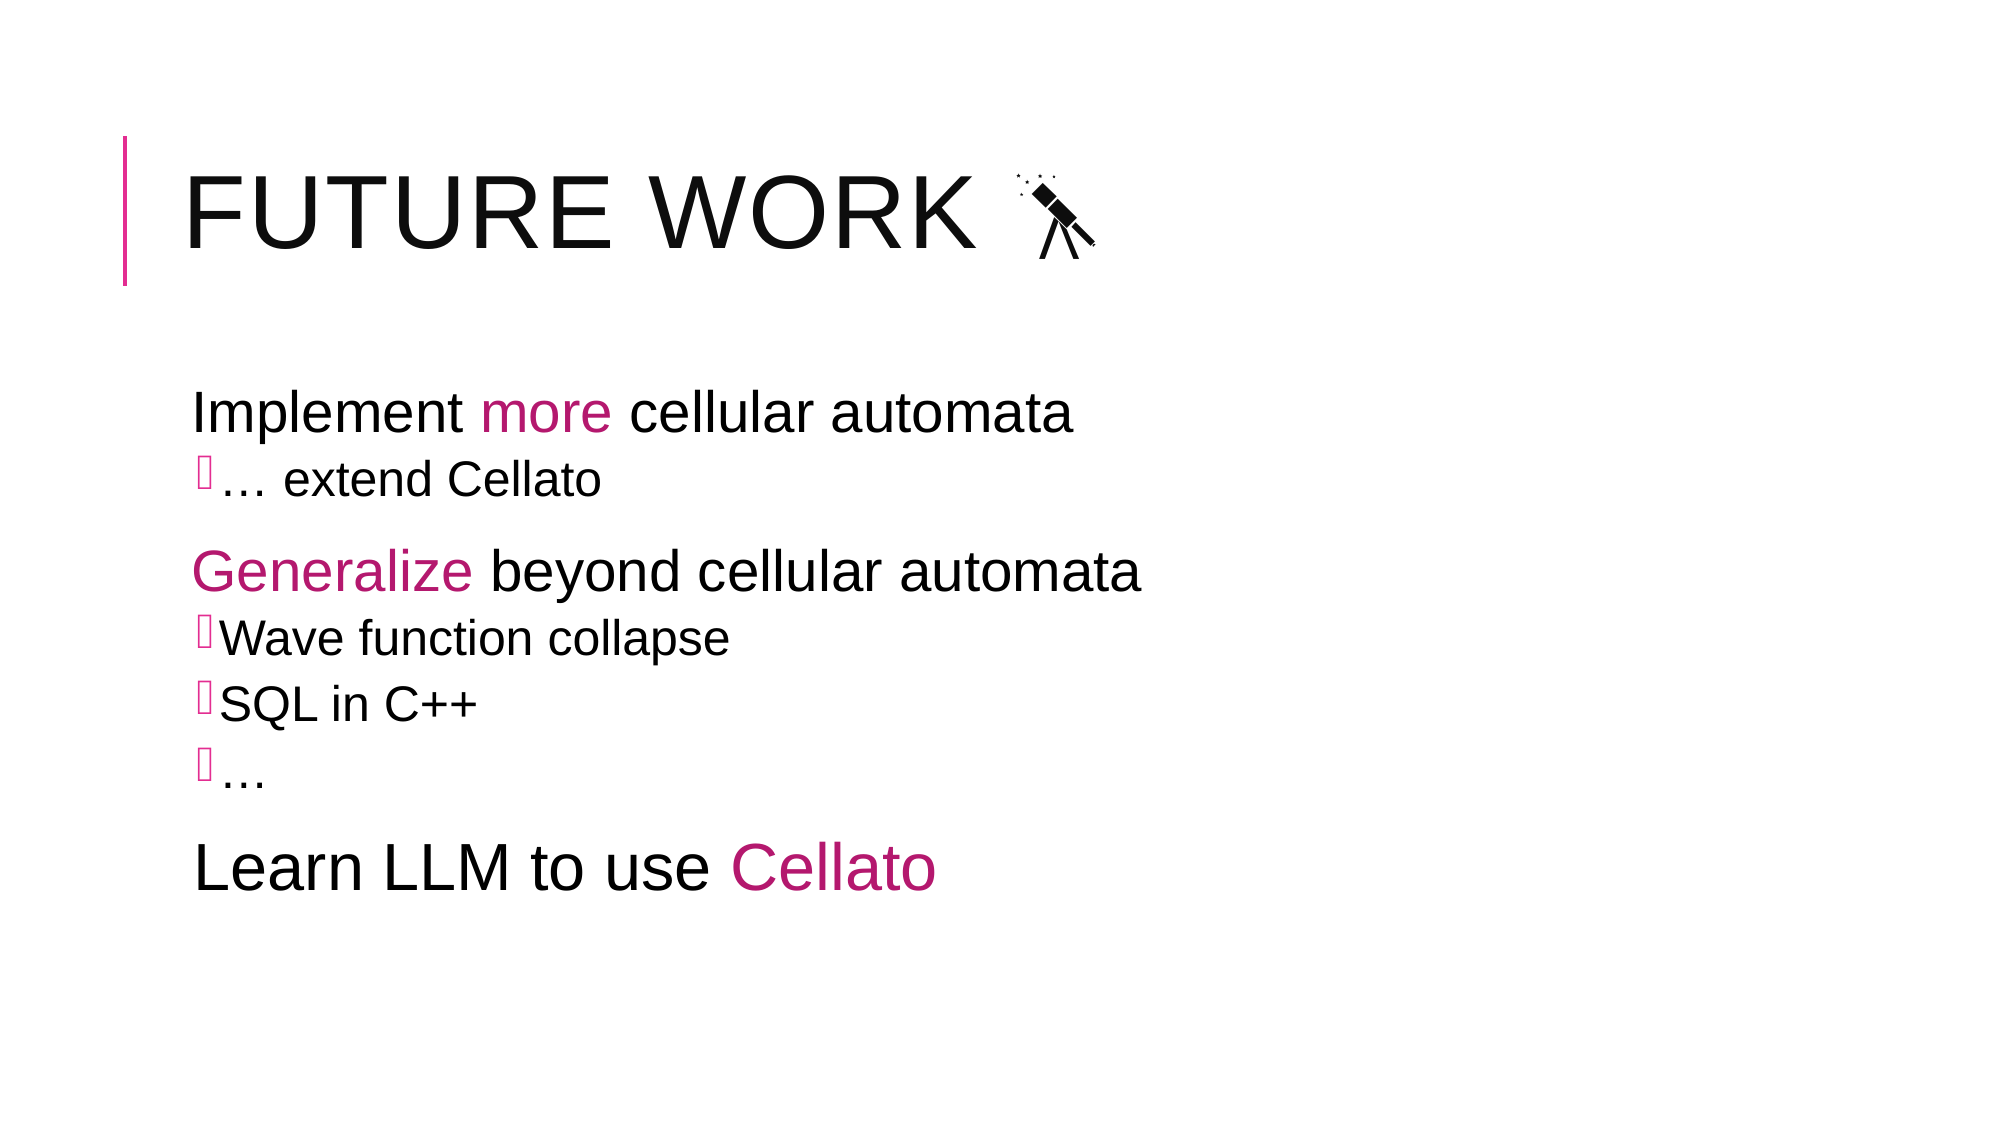

# Future Work 🔭
Implement more cellular automata
… extend Cellato
Generalize beyond cellular automata
Wave function collapse
SQL in C++
…
Learn LLM to use Cellato